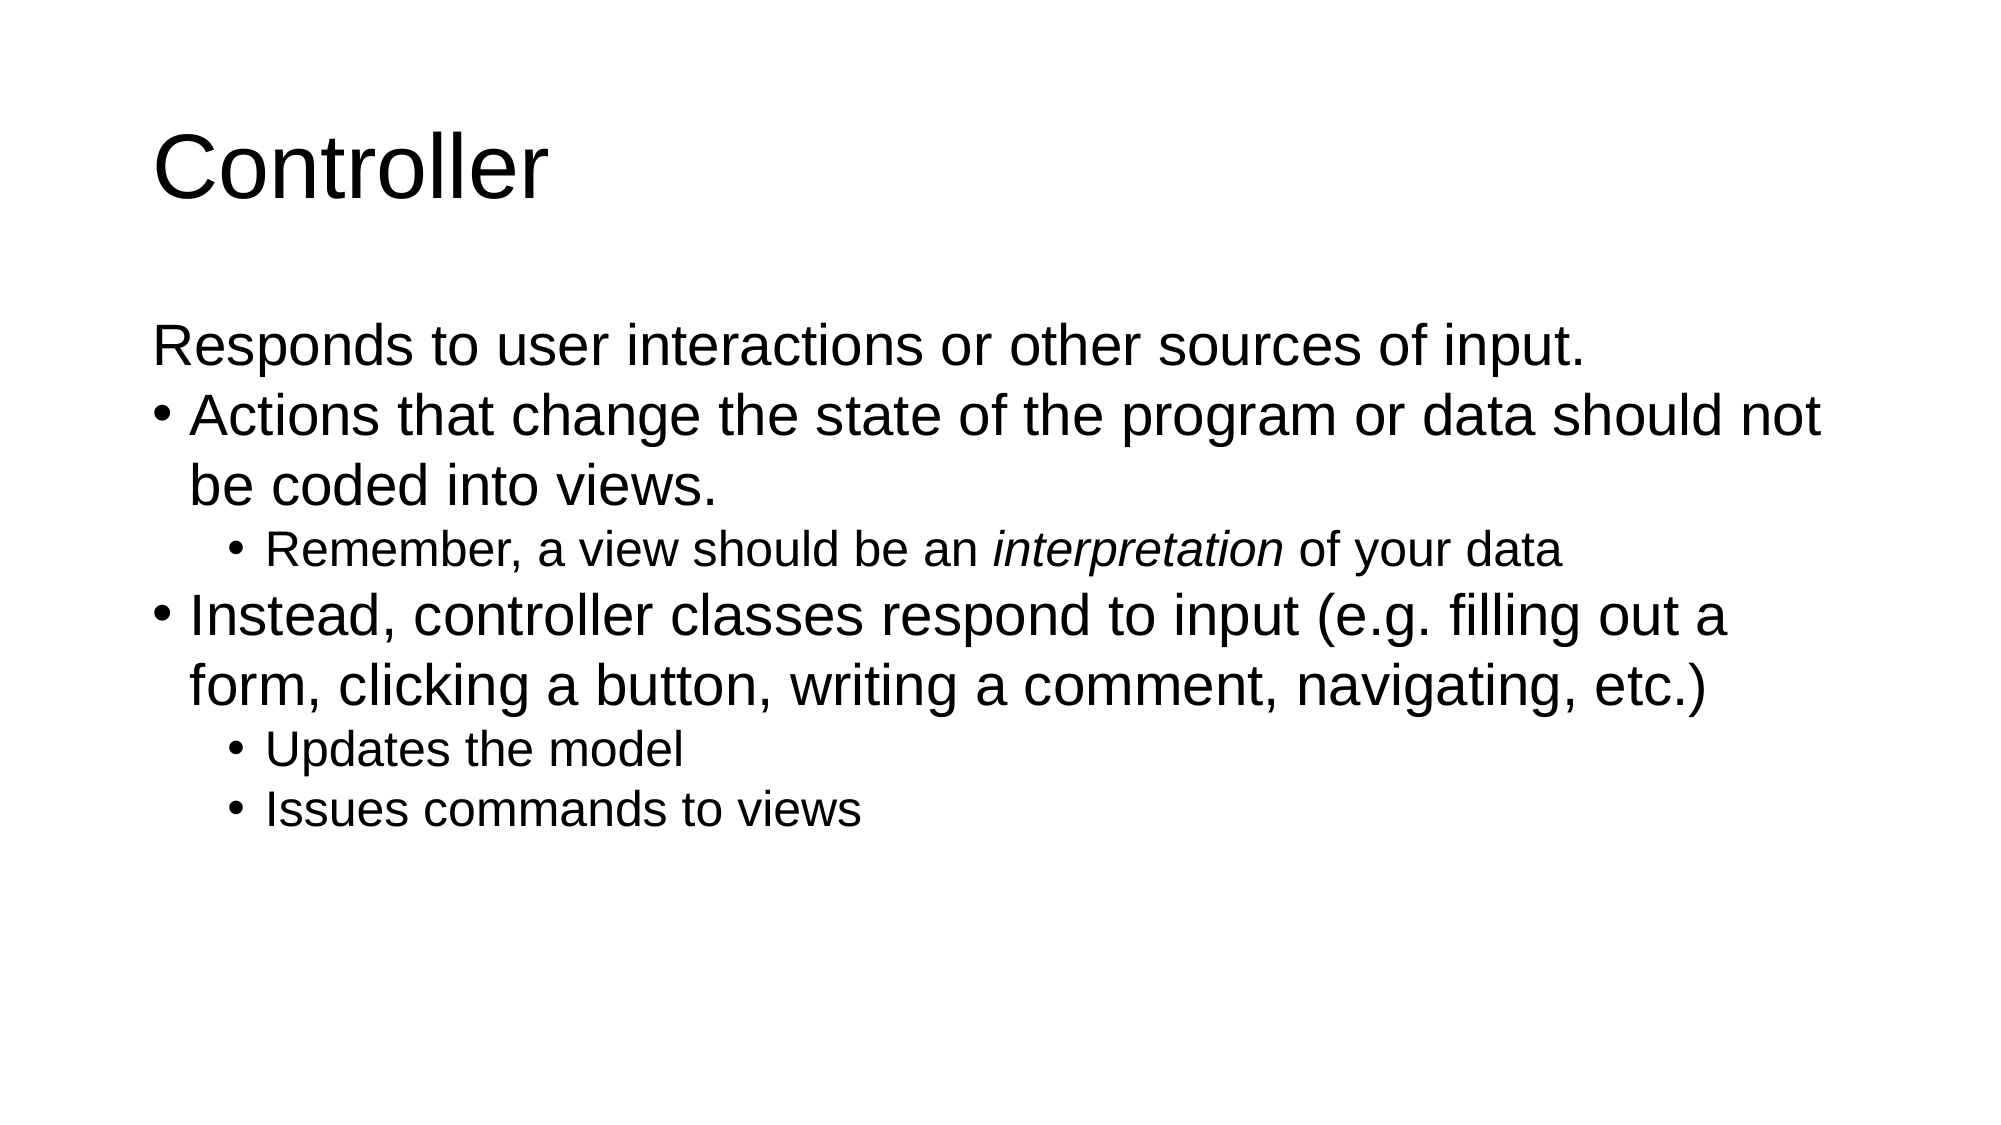

# Controller
Responds to user interactions or other sources of input.
Actions that change the state of the program or data should not be coded into views.
Remember, a view should be an interpretation of your data
Instead, controller classes respond to input (e.g. filling out a form, clicking a button, writing a comment, navigating, etc.)
Updates the model
Issues commands to views